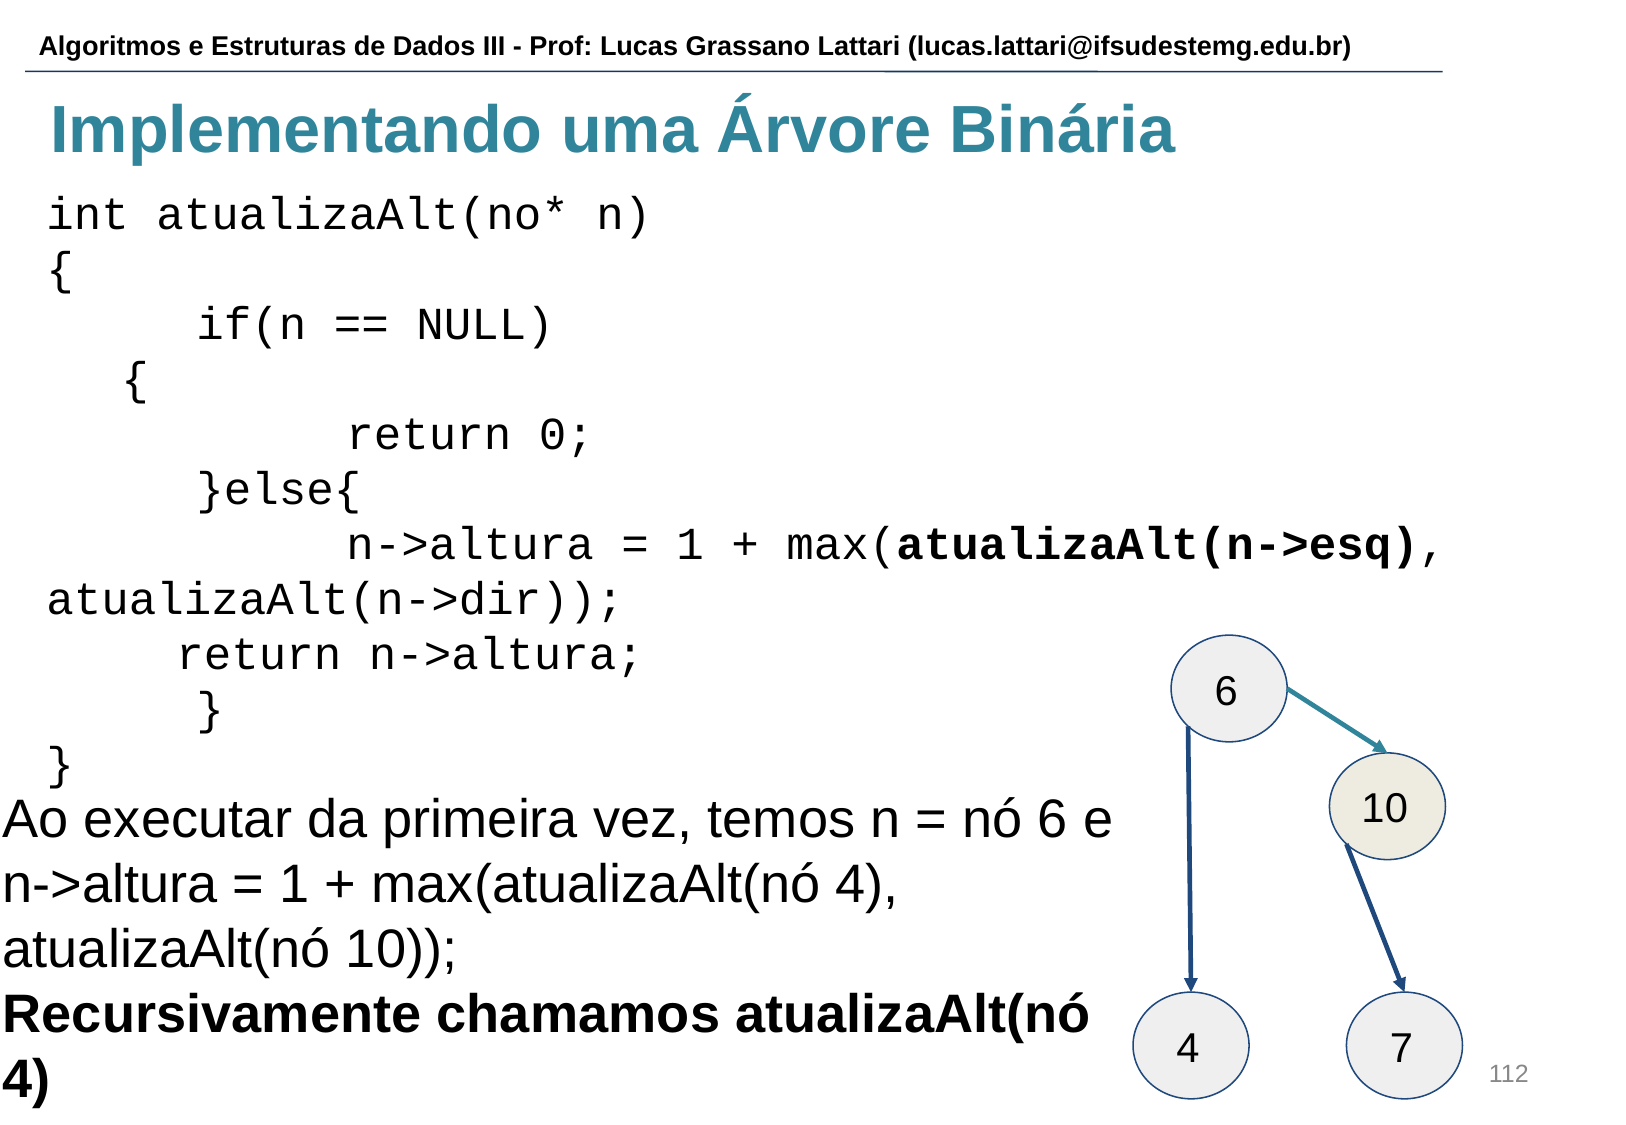

# Implementando uma Árvore Binária

int atualizaAlt(no* n)
{
	if(n == NULL)
{
		return 0;
	}else{
		n->altura = 1 + max(atualizaAlt(n->esq), atualizaAlt(n->dir));
  return n->altura;
	}
}
 6
Ao executar da primeira vez, temos n = nó 6 e
n->altura = 1 + max(atualizaAlt(nó 4), atualizaAlt(nó 10));
Recursivamente chamamos atualizaAlt(nó 4)
10
 4
 7
112